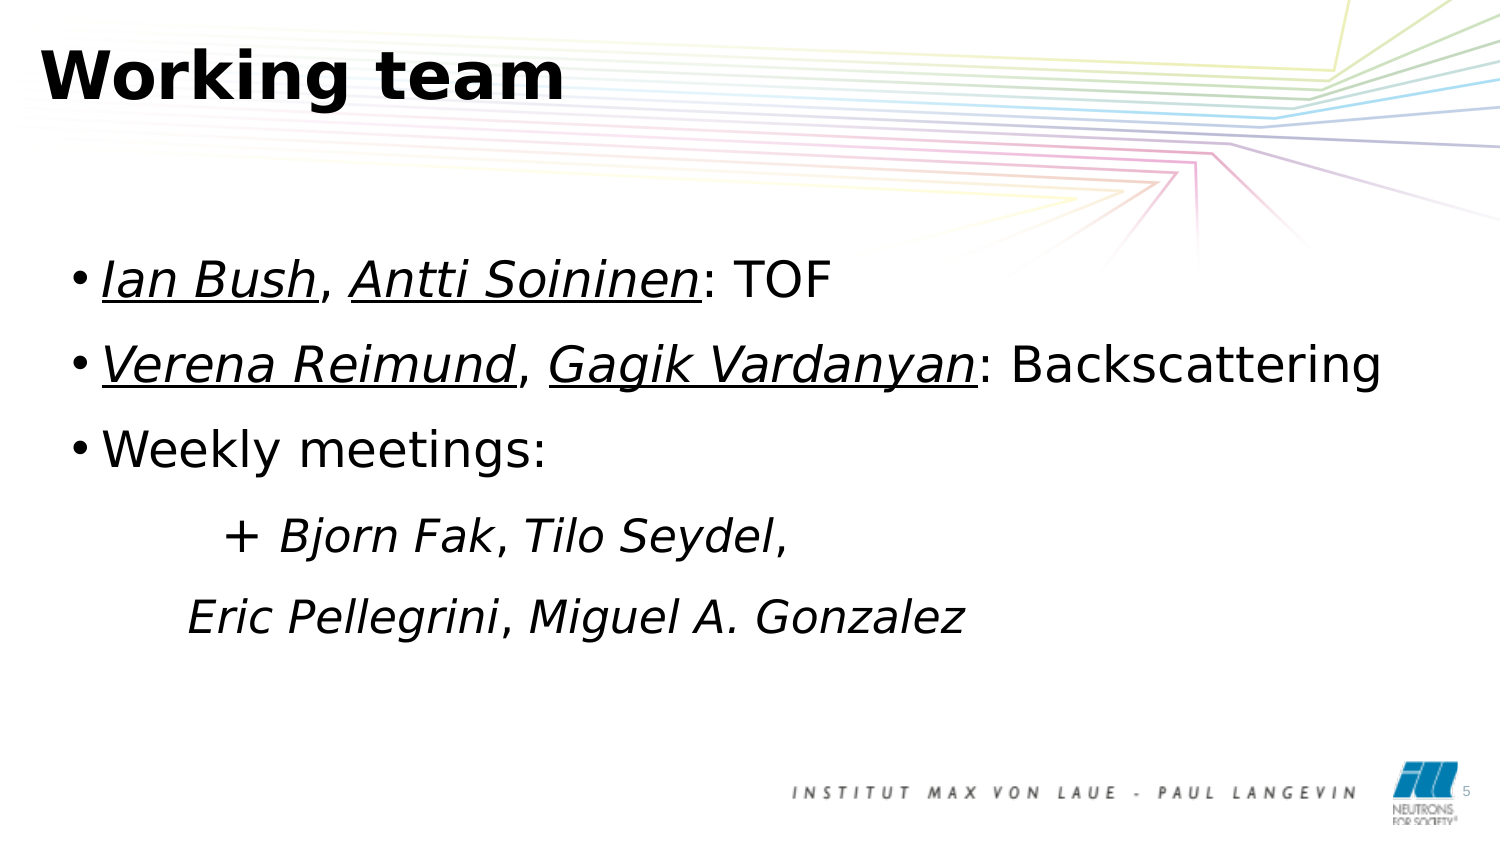

Working team

Ian Bush, Antti Soininen: TOF
Verena Reimund, Gagik Vardanyan: Backscattering
Weekly meetings:
	+ Bjorn Fak, Tilo Seydel,
        Eric Pellegrini, Miguel A. Gonzalez